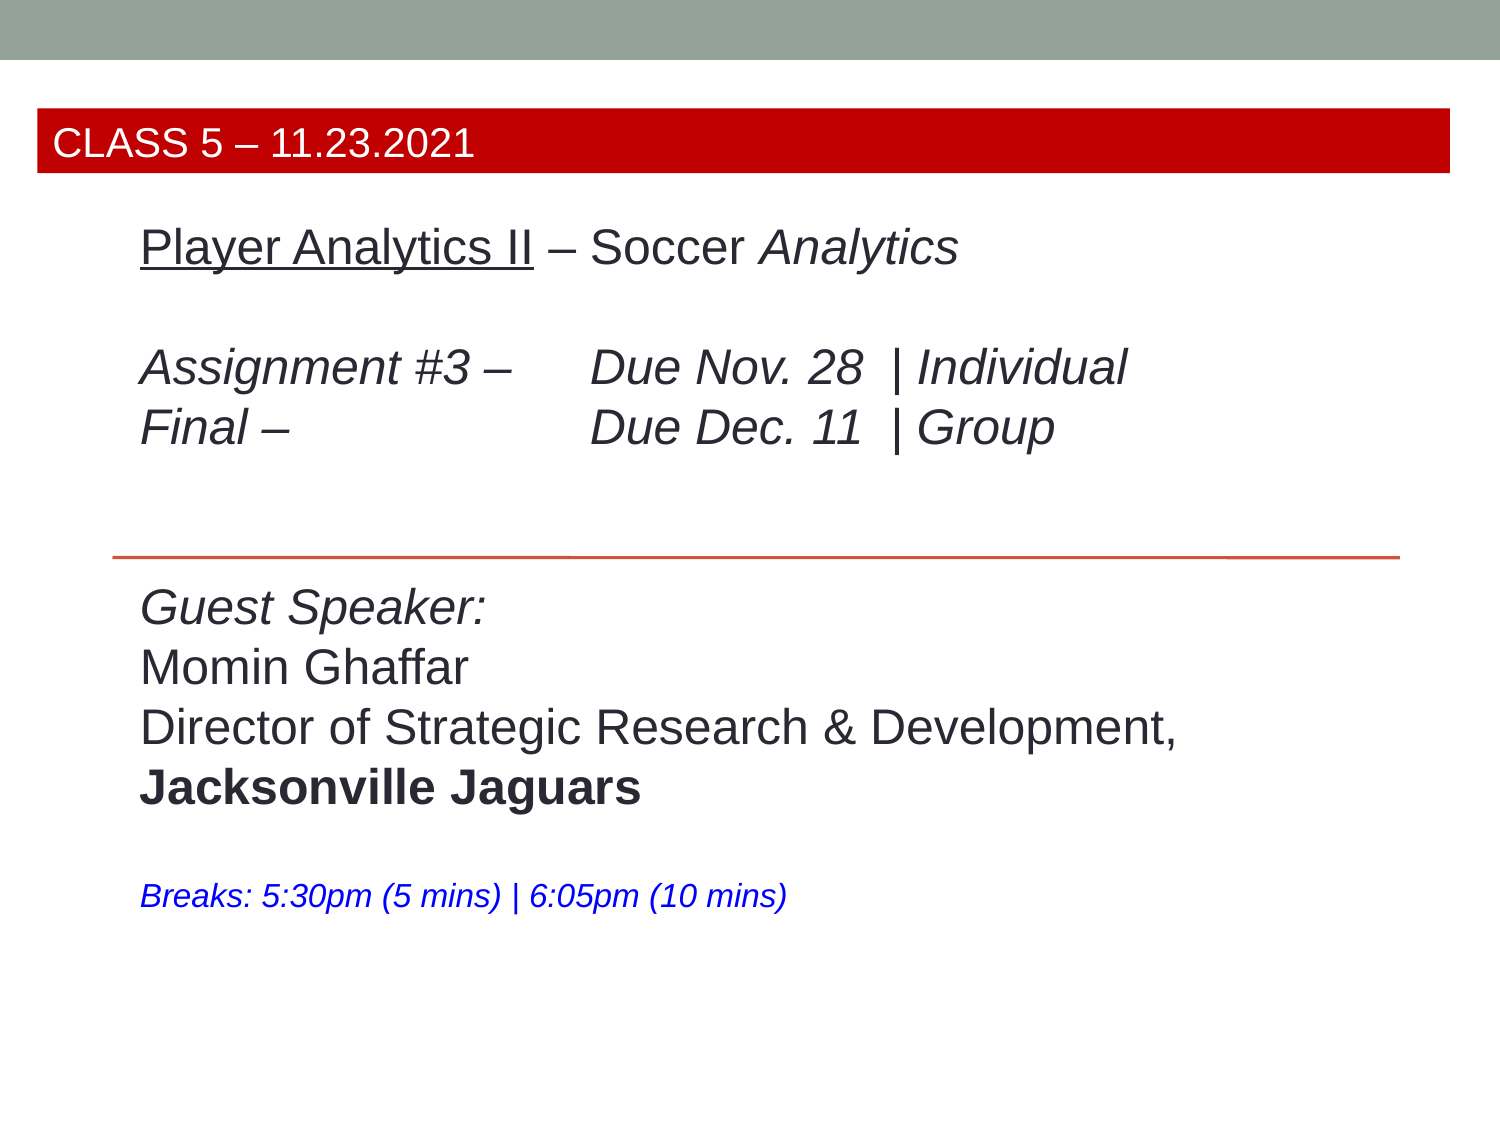

CLASS 5 – 11.23.2021
Player Analytics II – Soccer Analytics

Assignment #3 – 	Due Nov. 28	| Individual
Final – 		Due Dec. 11	| Group

Guest Speaker:
Momin Ghaffar
Director of Strategic Research & Development,
Jacksonville Jaguars

Breaks: 5:30pm (5 mins) | 6:05pm (10 mins)